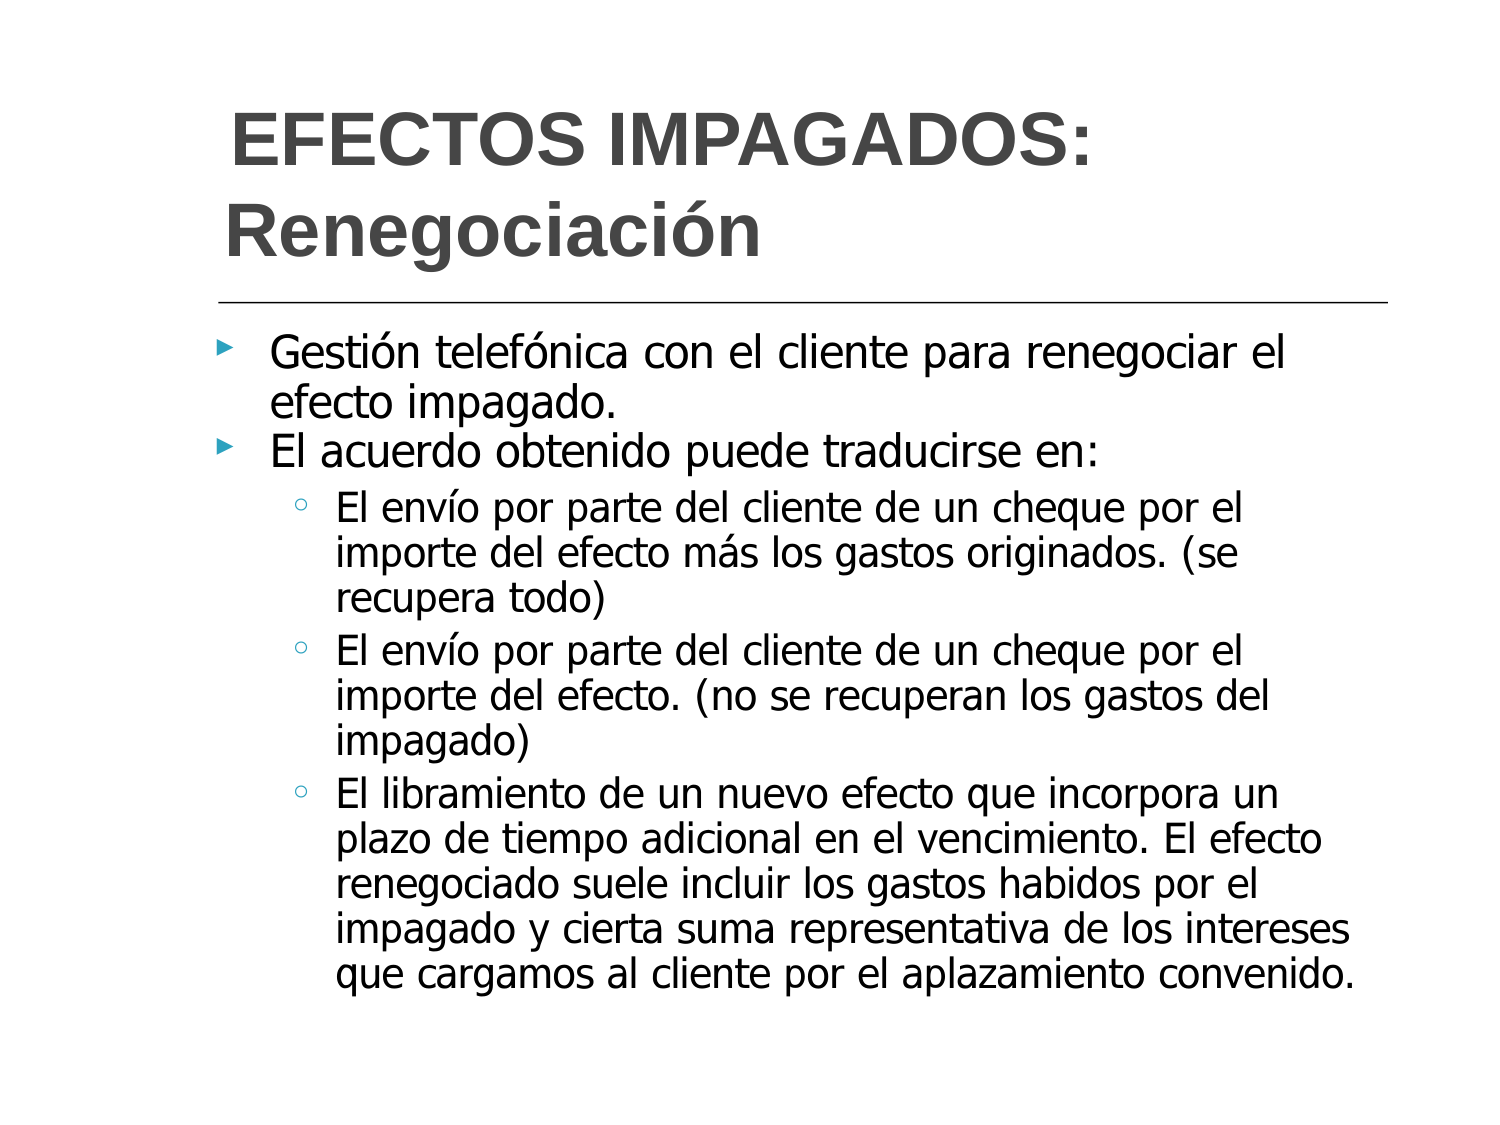

# EFECTOS IMPAGADOS: Renegociación

Gestión telefónica con el cliente para renegociar el efecto impagado.
El acuerdo obtenido puede traducirse en:
El envío por parte del cliente de un cheque por el importe del efecto más los gastos originados. (se recupera todo)
El envío por parte del cliente de un cheque por el importe del efecto. (no se recuperan los gastos del impagado)
El libramiento de un nuevo efecto que incorpora un plazo de tiempo adicional en el vencimiento. El efecto renegociado suele incluir los gastos habidos por el impagado y cierta suma representativa de los intereses que cargamos al cliente por el aplazamiento convenido.